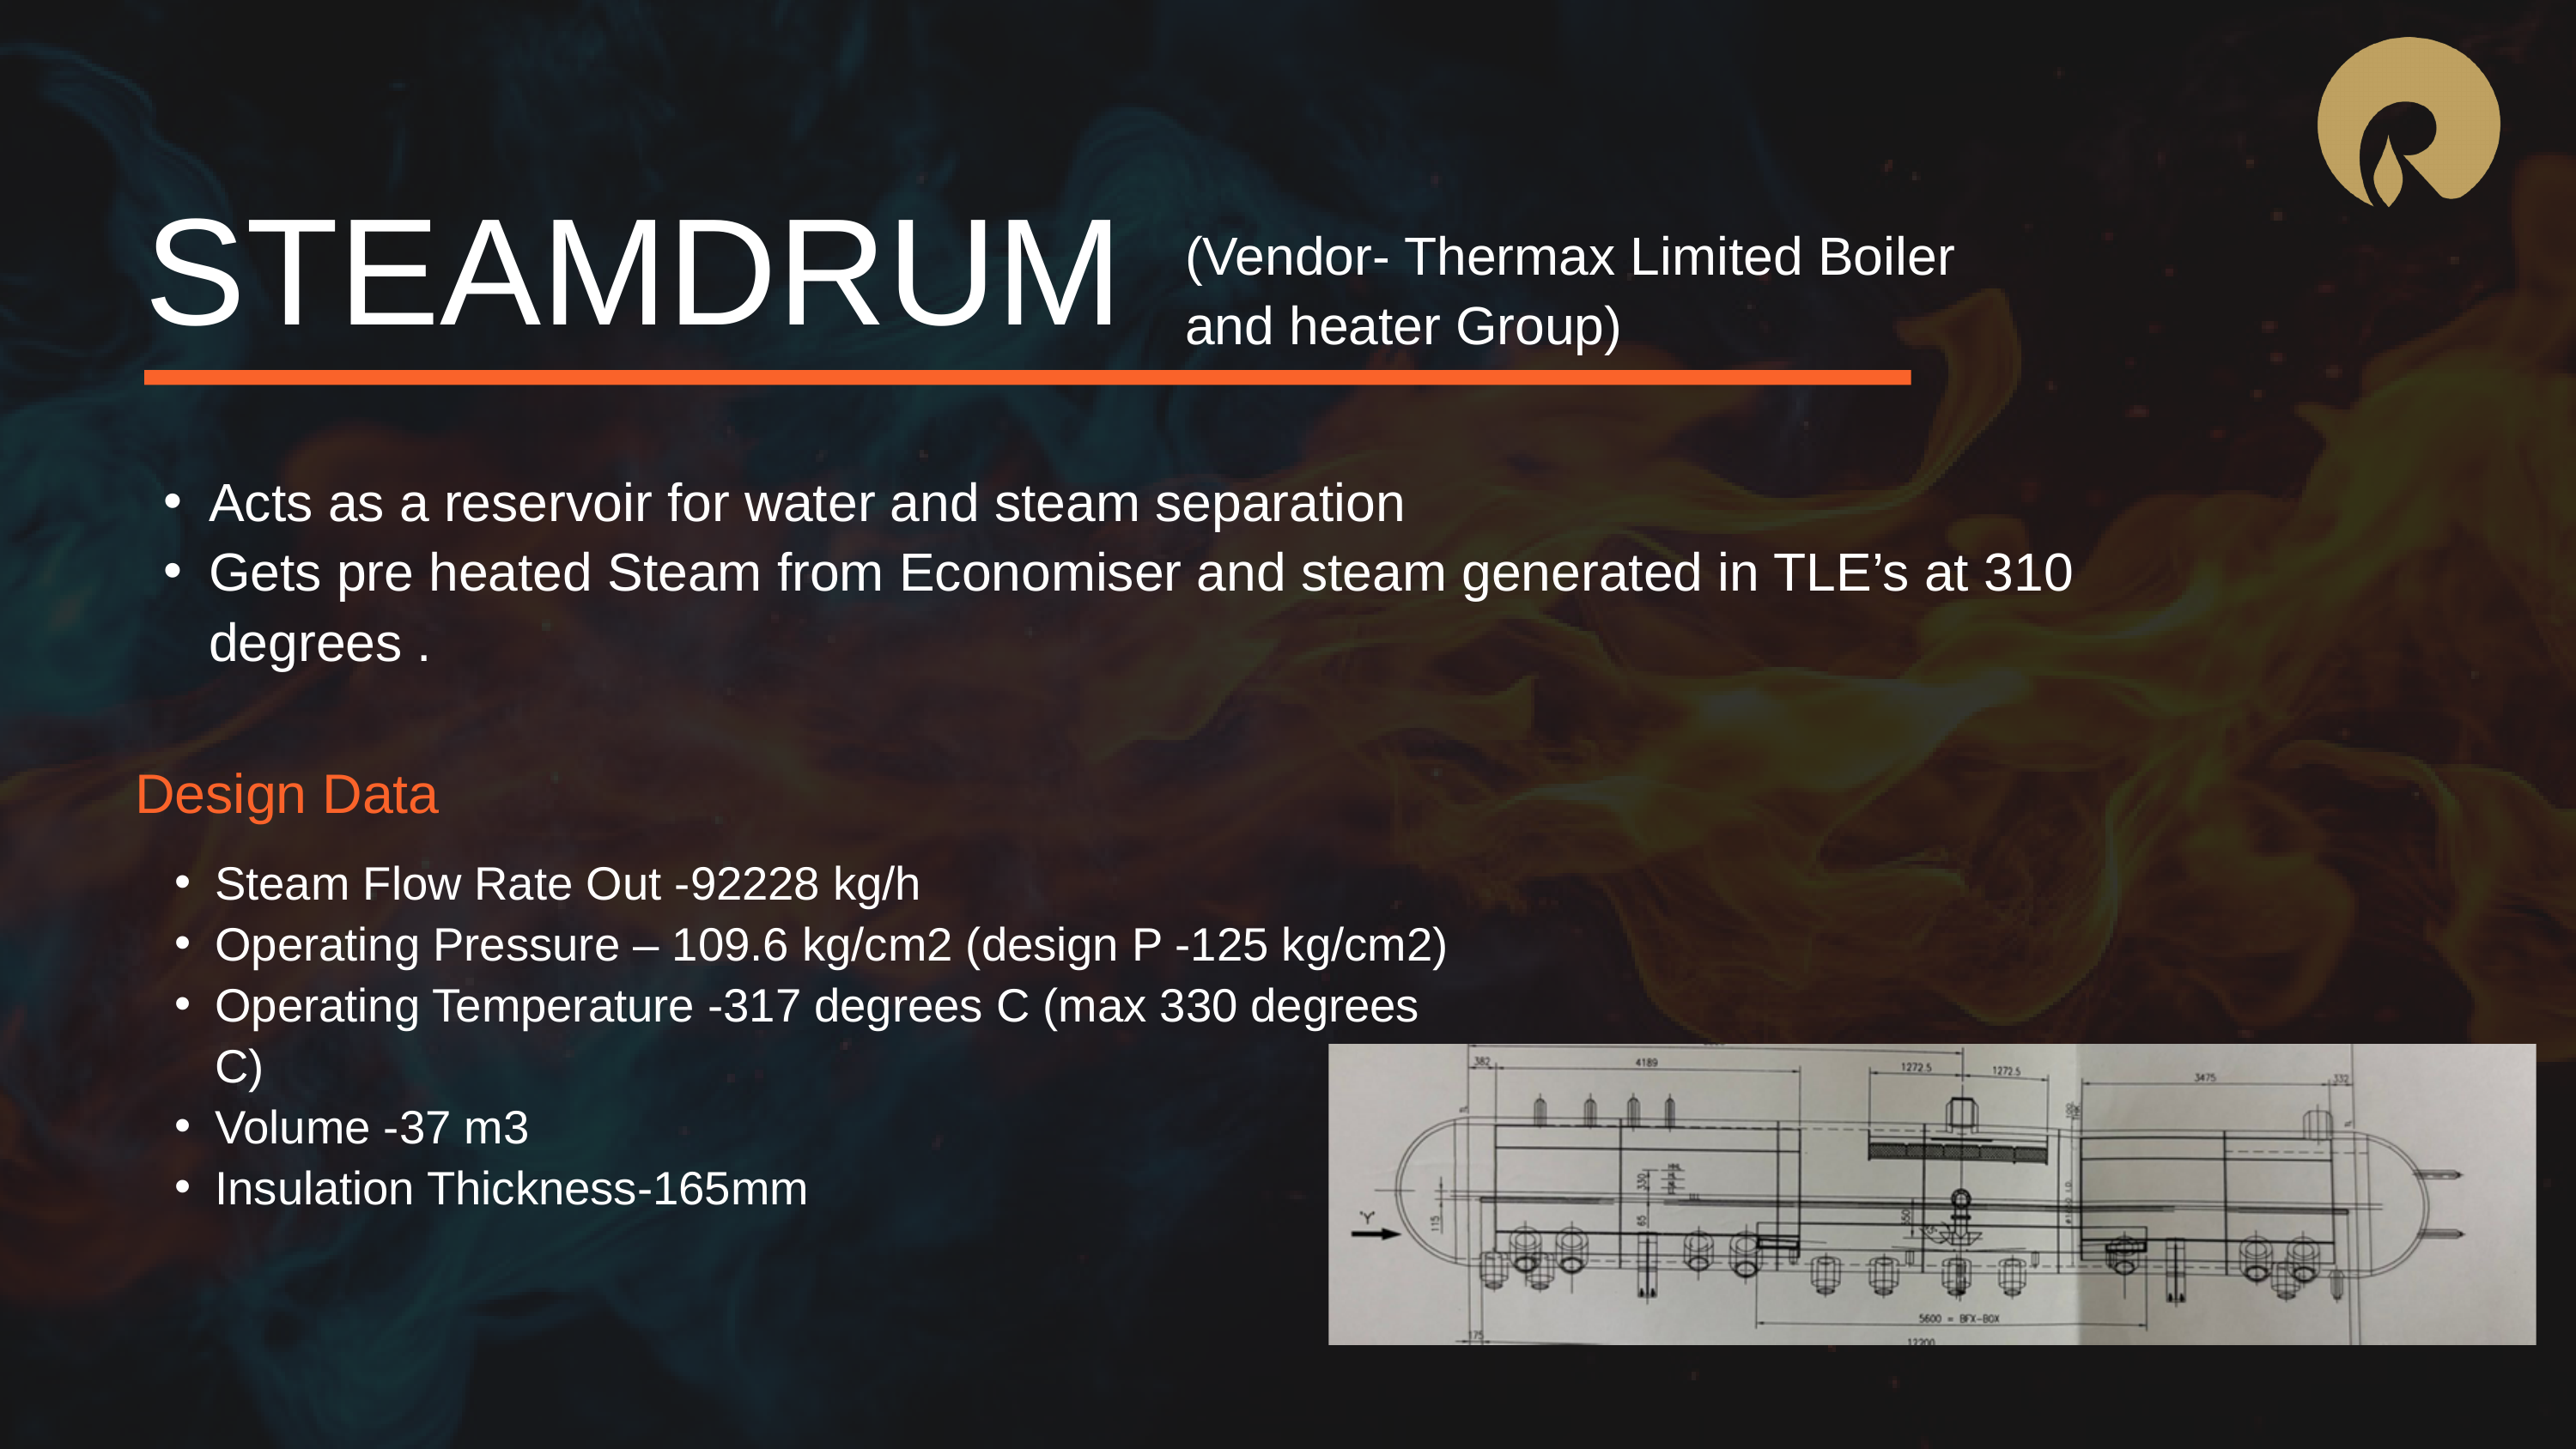

STEAMDRUM
(Vendor- Thermax Limited Boiler and heater Group)

Acts as a reservoir for water and steam separation
Gets pre heated Steam from Economiser and steam generated in TLE’s at 310 degrees .
Design Data
Steam Flow Rate Out -92228 kg/h
Operating Pressure – 109.6 kg/cm2 (design P -125 kg/cm2)
Operating Temperature -317 degrees C (max 330 degrees C)
Volume -37 m3
Insulation Thickness-165mm